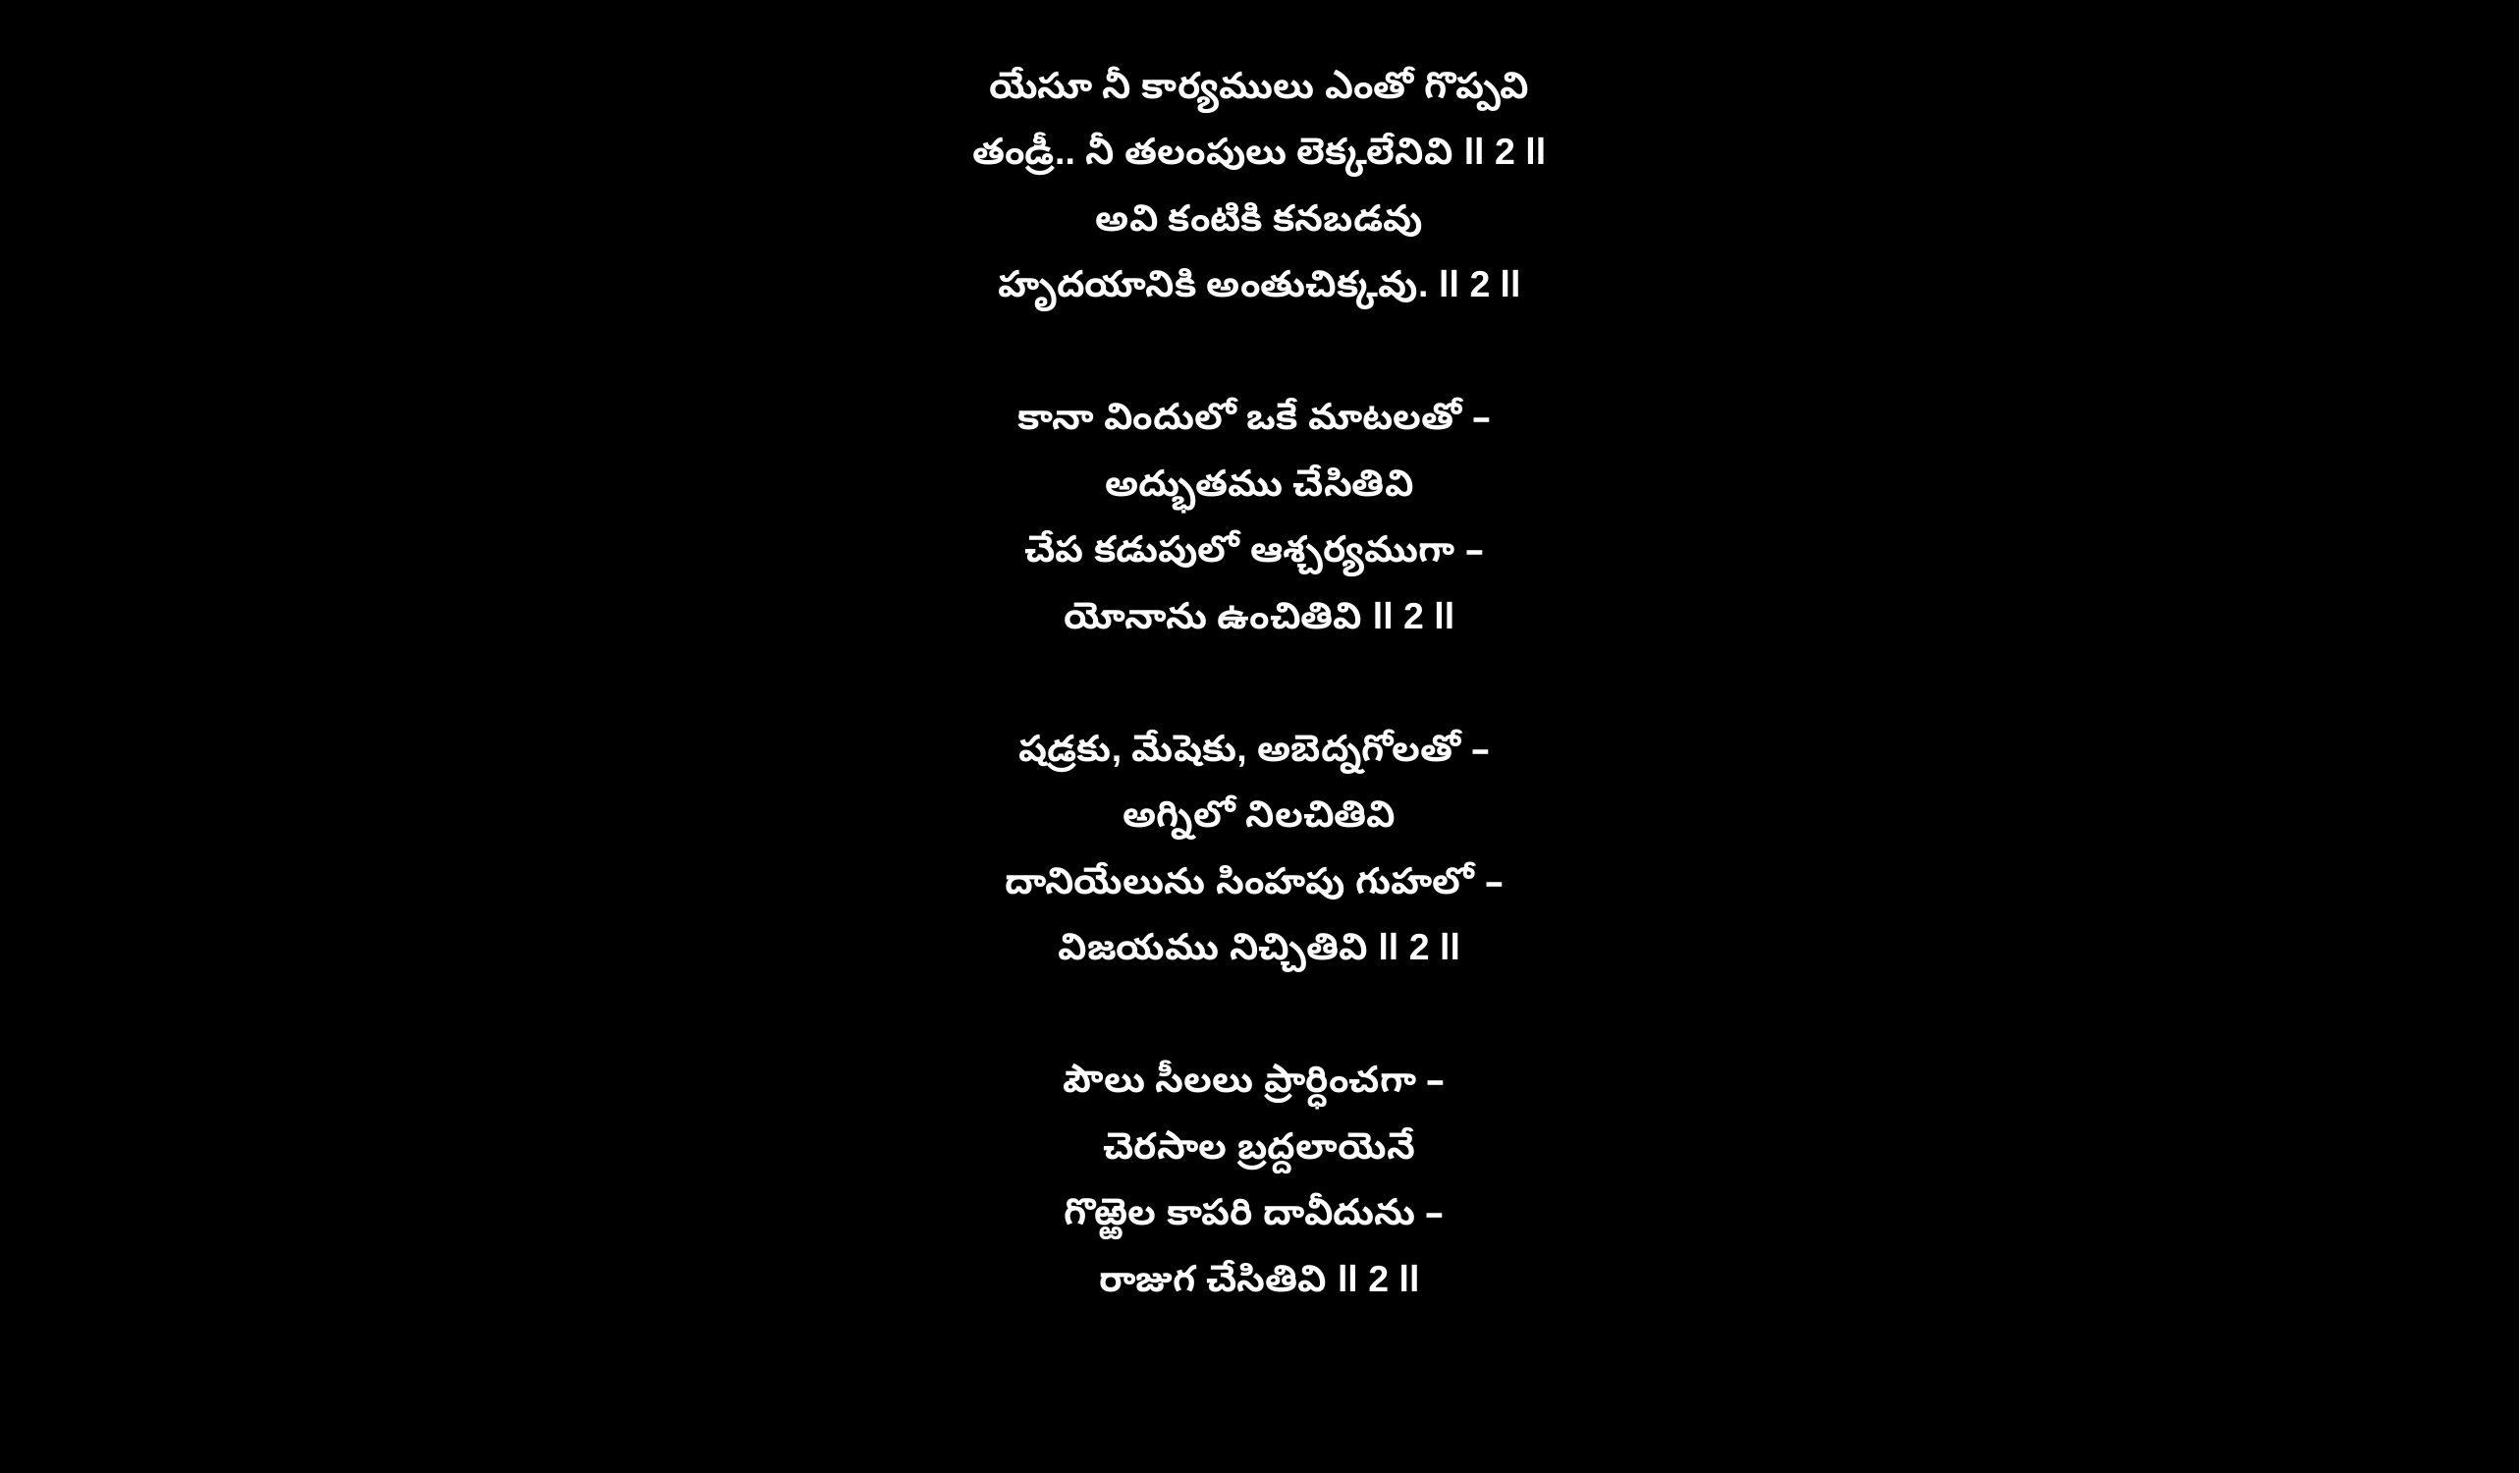

యేసూ నీ కార్యములు ఎంతో గొప్పవి
తండ్రీ.. నీ తలంపులు లెక్కలేనివి ll 2 ll
అవి కంటికి కనబడవు
హృదయానికి అంతుచిక్కవు. ll 2 ll

కానా విందులో ఒకే మాటలతో –
అద్భుతము చేసితివి
చేప కడుపులో ఆశ్చర్యముగా –
యోనాను ఉంచితివి ll 2 ll

షడ్రకు, మేషెకు, అబెద్నగోలతో –
అగ్నిలో నిలచితివి
దానియేలును సింహపు గుహలో –
విజయము నిచ్చితివి ll 2 ll

పౌలు సీలలు ప్రార్ధించగా –
చెరసాల బ్రద్దలాయెనే
గొఱ్ఱెల కాపరి దావీదును –
రాజుగ చేసితివి ll 2 ll